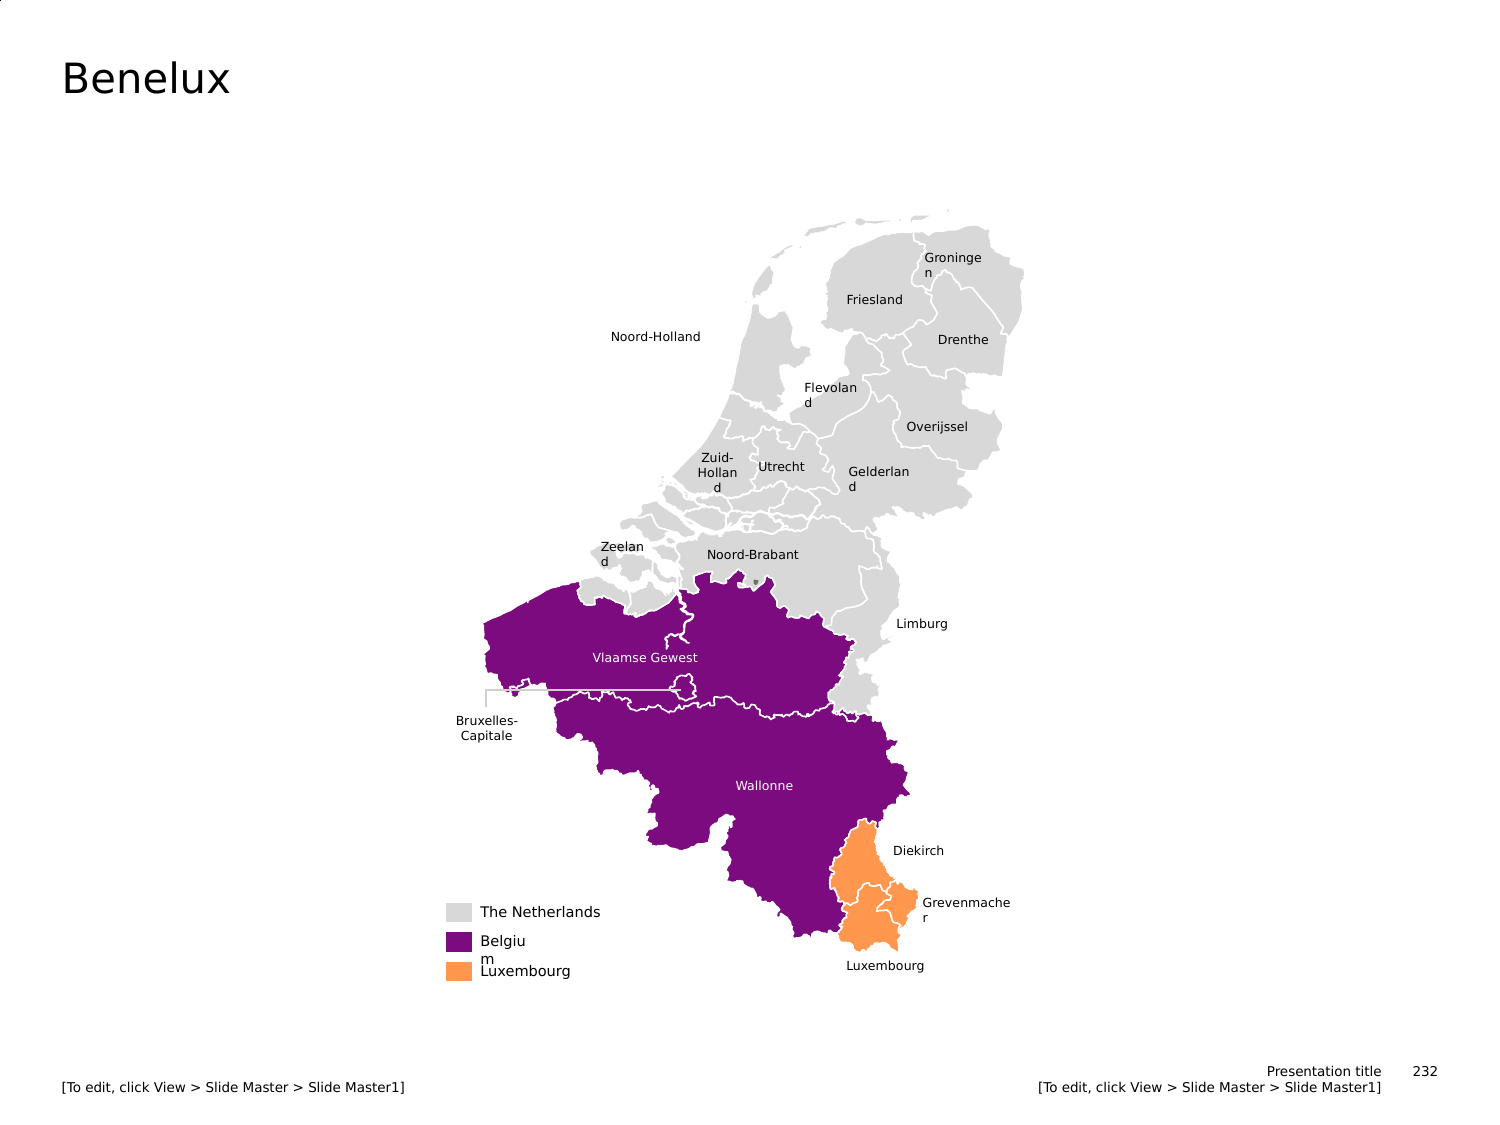

# Benelux

Groningen
Friesland
Noord-Holland
Drenthe
Flevoland
Overijssel
Zuid-
Holland
Utrecht
Gelderland
Zeeland
Noord-Brabant

Limburg
Vlaamse Gewest

Bruxelles-
Capitale
Wallonne
Diekirch
Grevenmacher
Luxembourg

The Netherlands

Belgium

Luxembourg